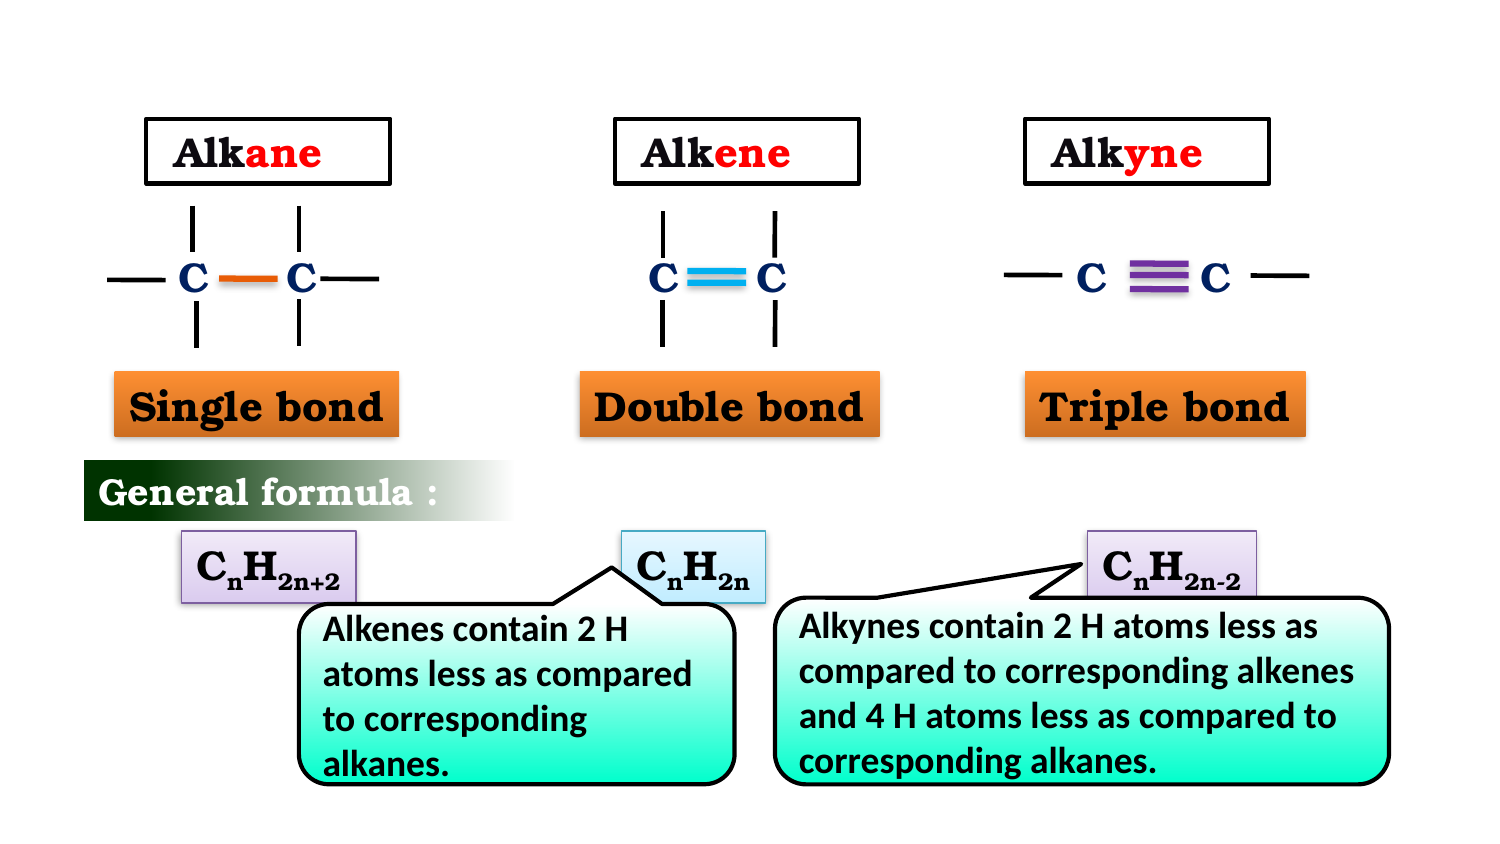

Alkane
 Alkene
 Alkyne
    C     C
C     C
C      C
Single bond
Double bond
Triple bond
General formula :
CnH2n+2
CnH2n
CnH2n-2
Alkynes contain 2 H atoms less as compared to corresponding alkenes and 4 H atoms less as compared to corresponding alkanes.
Alkenes contain 2 H atoms less as compared to corresponding alkanes.